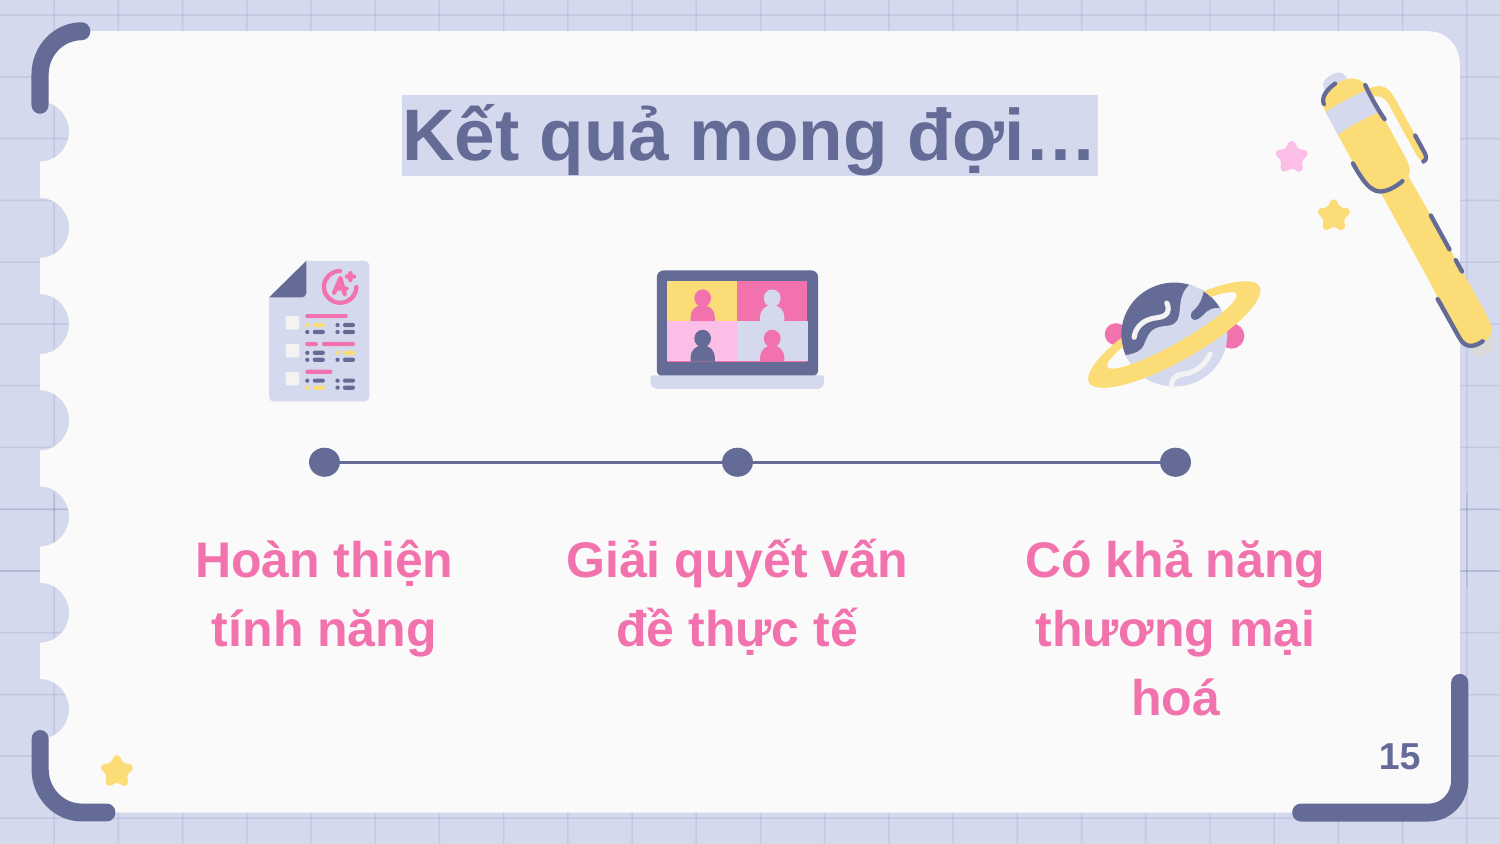

# Kết quả mong đợi…

Hoàn thiện tính năng
Giải quyết vấn đề thực tế
Có khả năng thương mại hoá
15